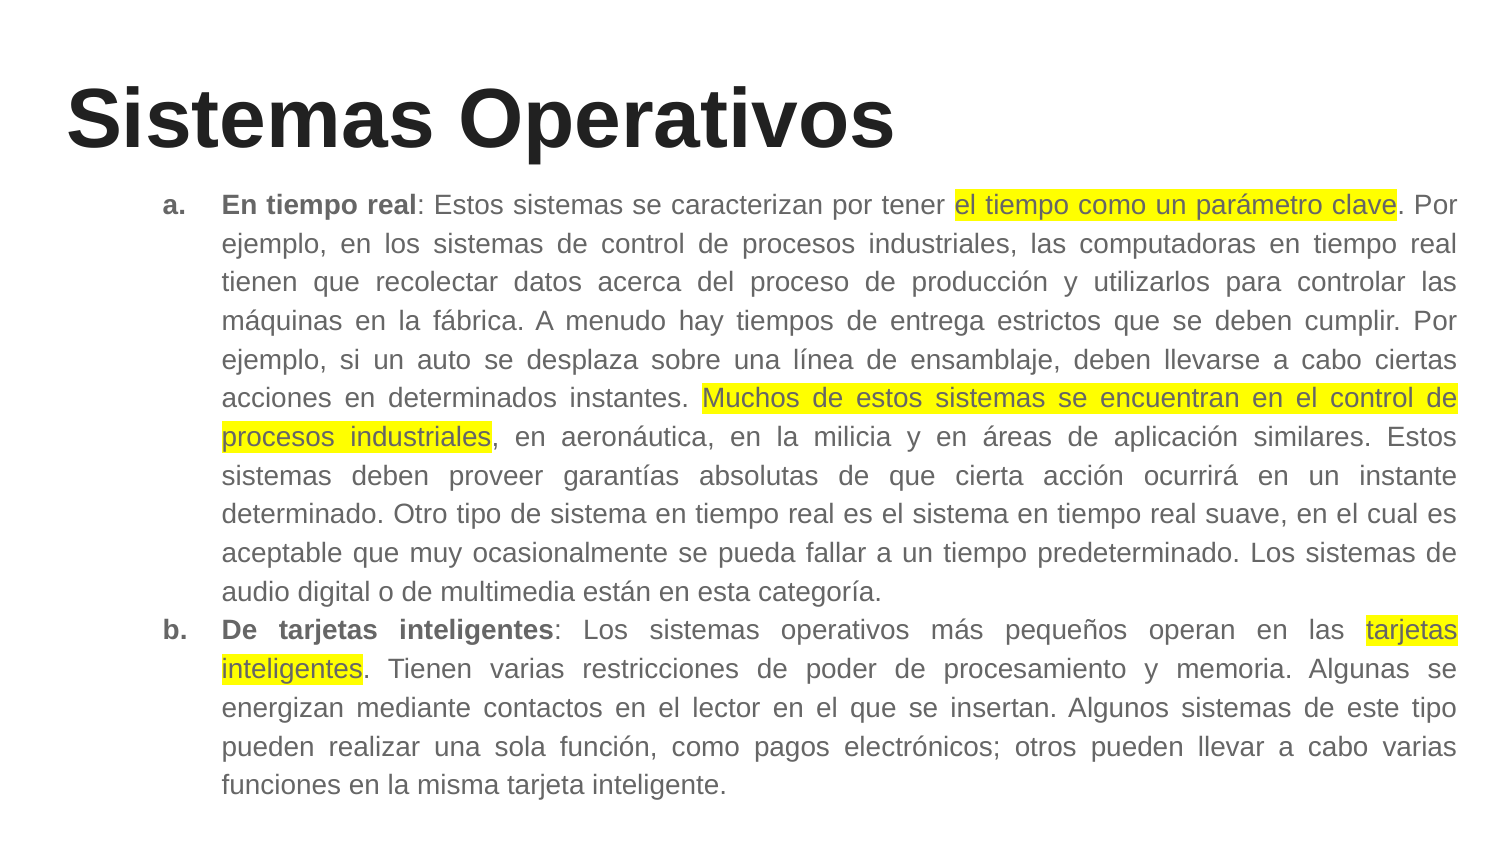

# Sistemas Operativos
En tiempo real: Estos sistemas se caracterizan por tener el tiempo como un parámetro clave. Por ejemplo, en los sistemas de control de procesos industriales, las computadoras en tiempo real tienen que recolectar datos acerca del proceso de producción y utilizarlos para controlar las máquinas en la fábrica. A menudo hay tiempos de entrega estrictos que se deben cumplir. Por ejemplo, si un auto se desplaza sobre una línea de ensamblaje, deben llevarse a cabo ciertas acciones en determinados instantes. Muchos de estos sistemas se encuentran en el control de procesos industriales, en aeronáutica, en la milicia y en áreas de aplicación similares. Estos sistemas deben proveer garantías absolutas de que cierta acción ocurrirá en un instante determinado. Otro tipo de sistema en tiempo real es el sistema en tiempo real suave, en el cual es aceptable que muy ocasionalmente se pueda fallar a un tiempo predeterminado. Los sistemas de audio digital o de multimedia están en esta categoría.
De tarjetas inteligentes: Los sistemas operativos más pequeños operan en las tarjetas inteligentes. Tienen varias restricciones de poder de procesamiento y memoria. Algunas se energizan mediante contactos en el lector en el que se insertan. Algunos sistemas de este tipo pueden realizar una sola función, como pagos electrónicos; otros pueden llevar a cabo varias funciones en la misma tarjeta inteligente.